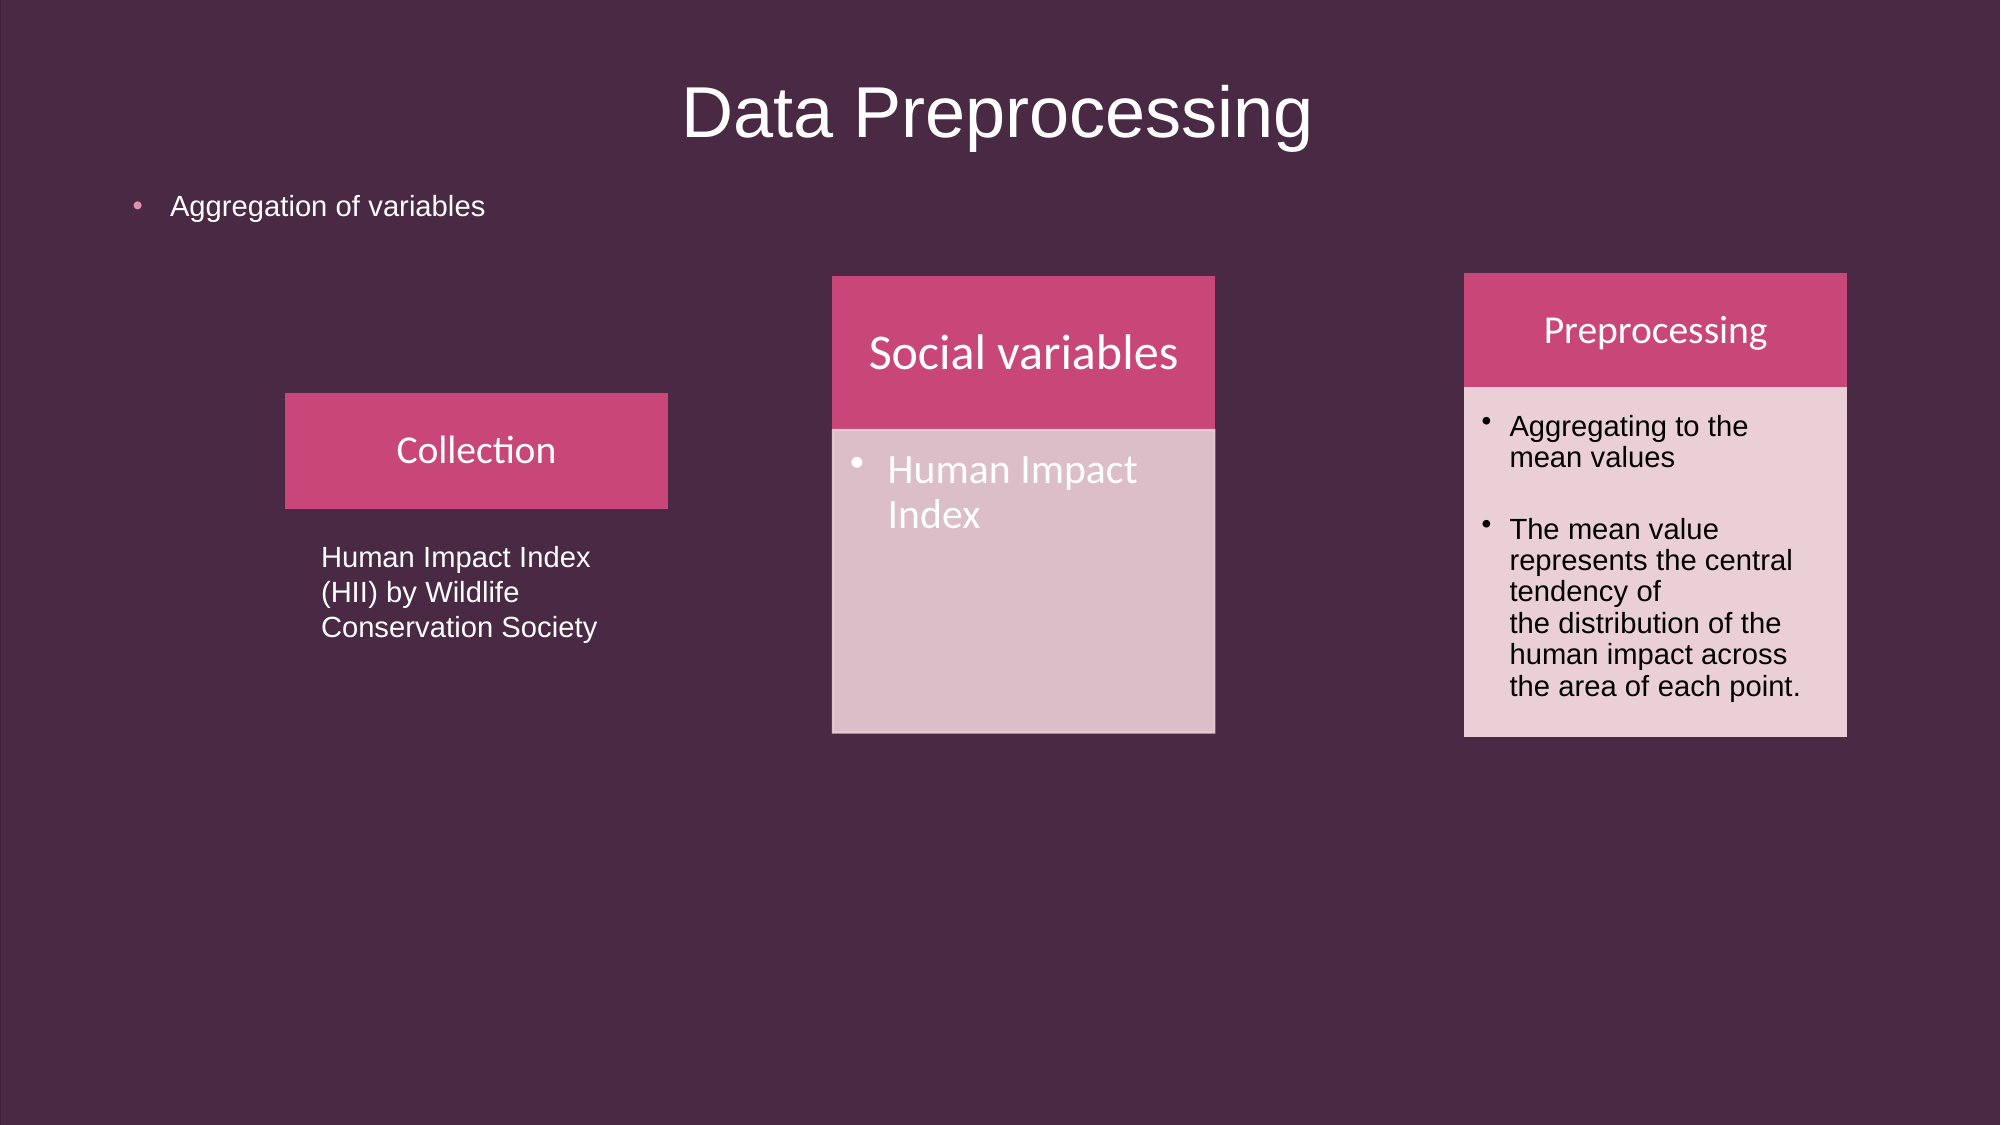

Data Preprocessing
Aggregation of variables
Social variables
Human Impact Index

Preprocessing

Aggregating to the mean values

The mean value represents the central tendency of
the distribution of the human impact across the area of each point.

Collection
Human Impact Index (HII) by Wildlife Conservation Society